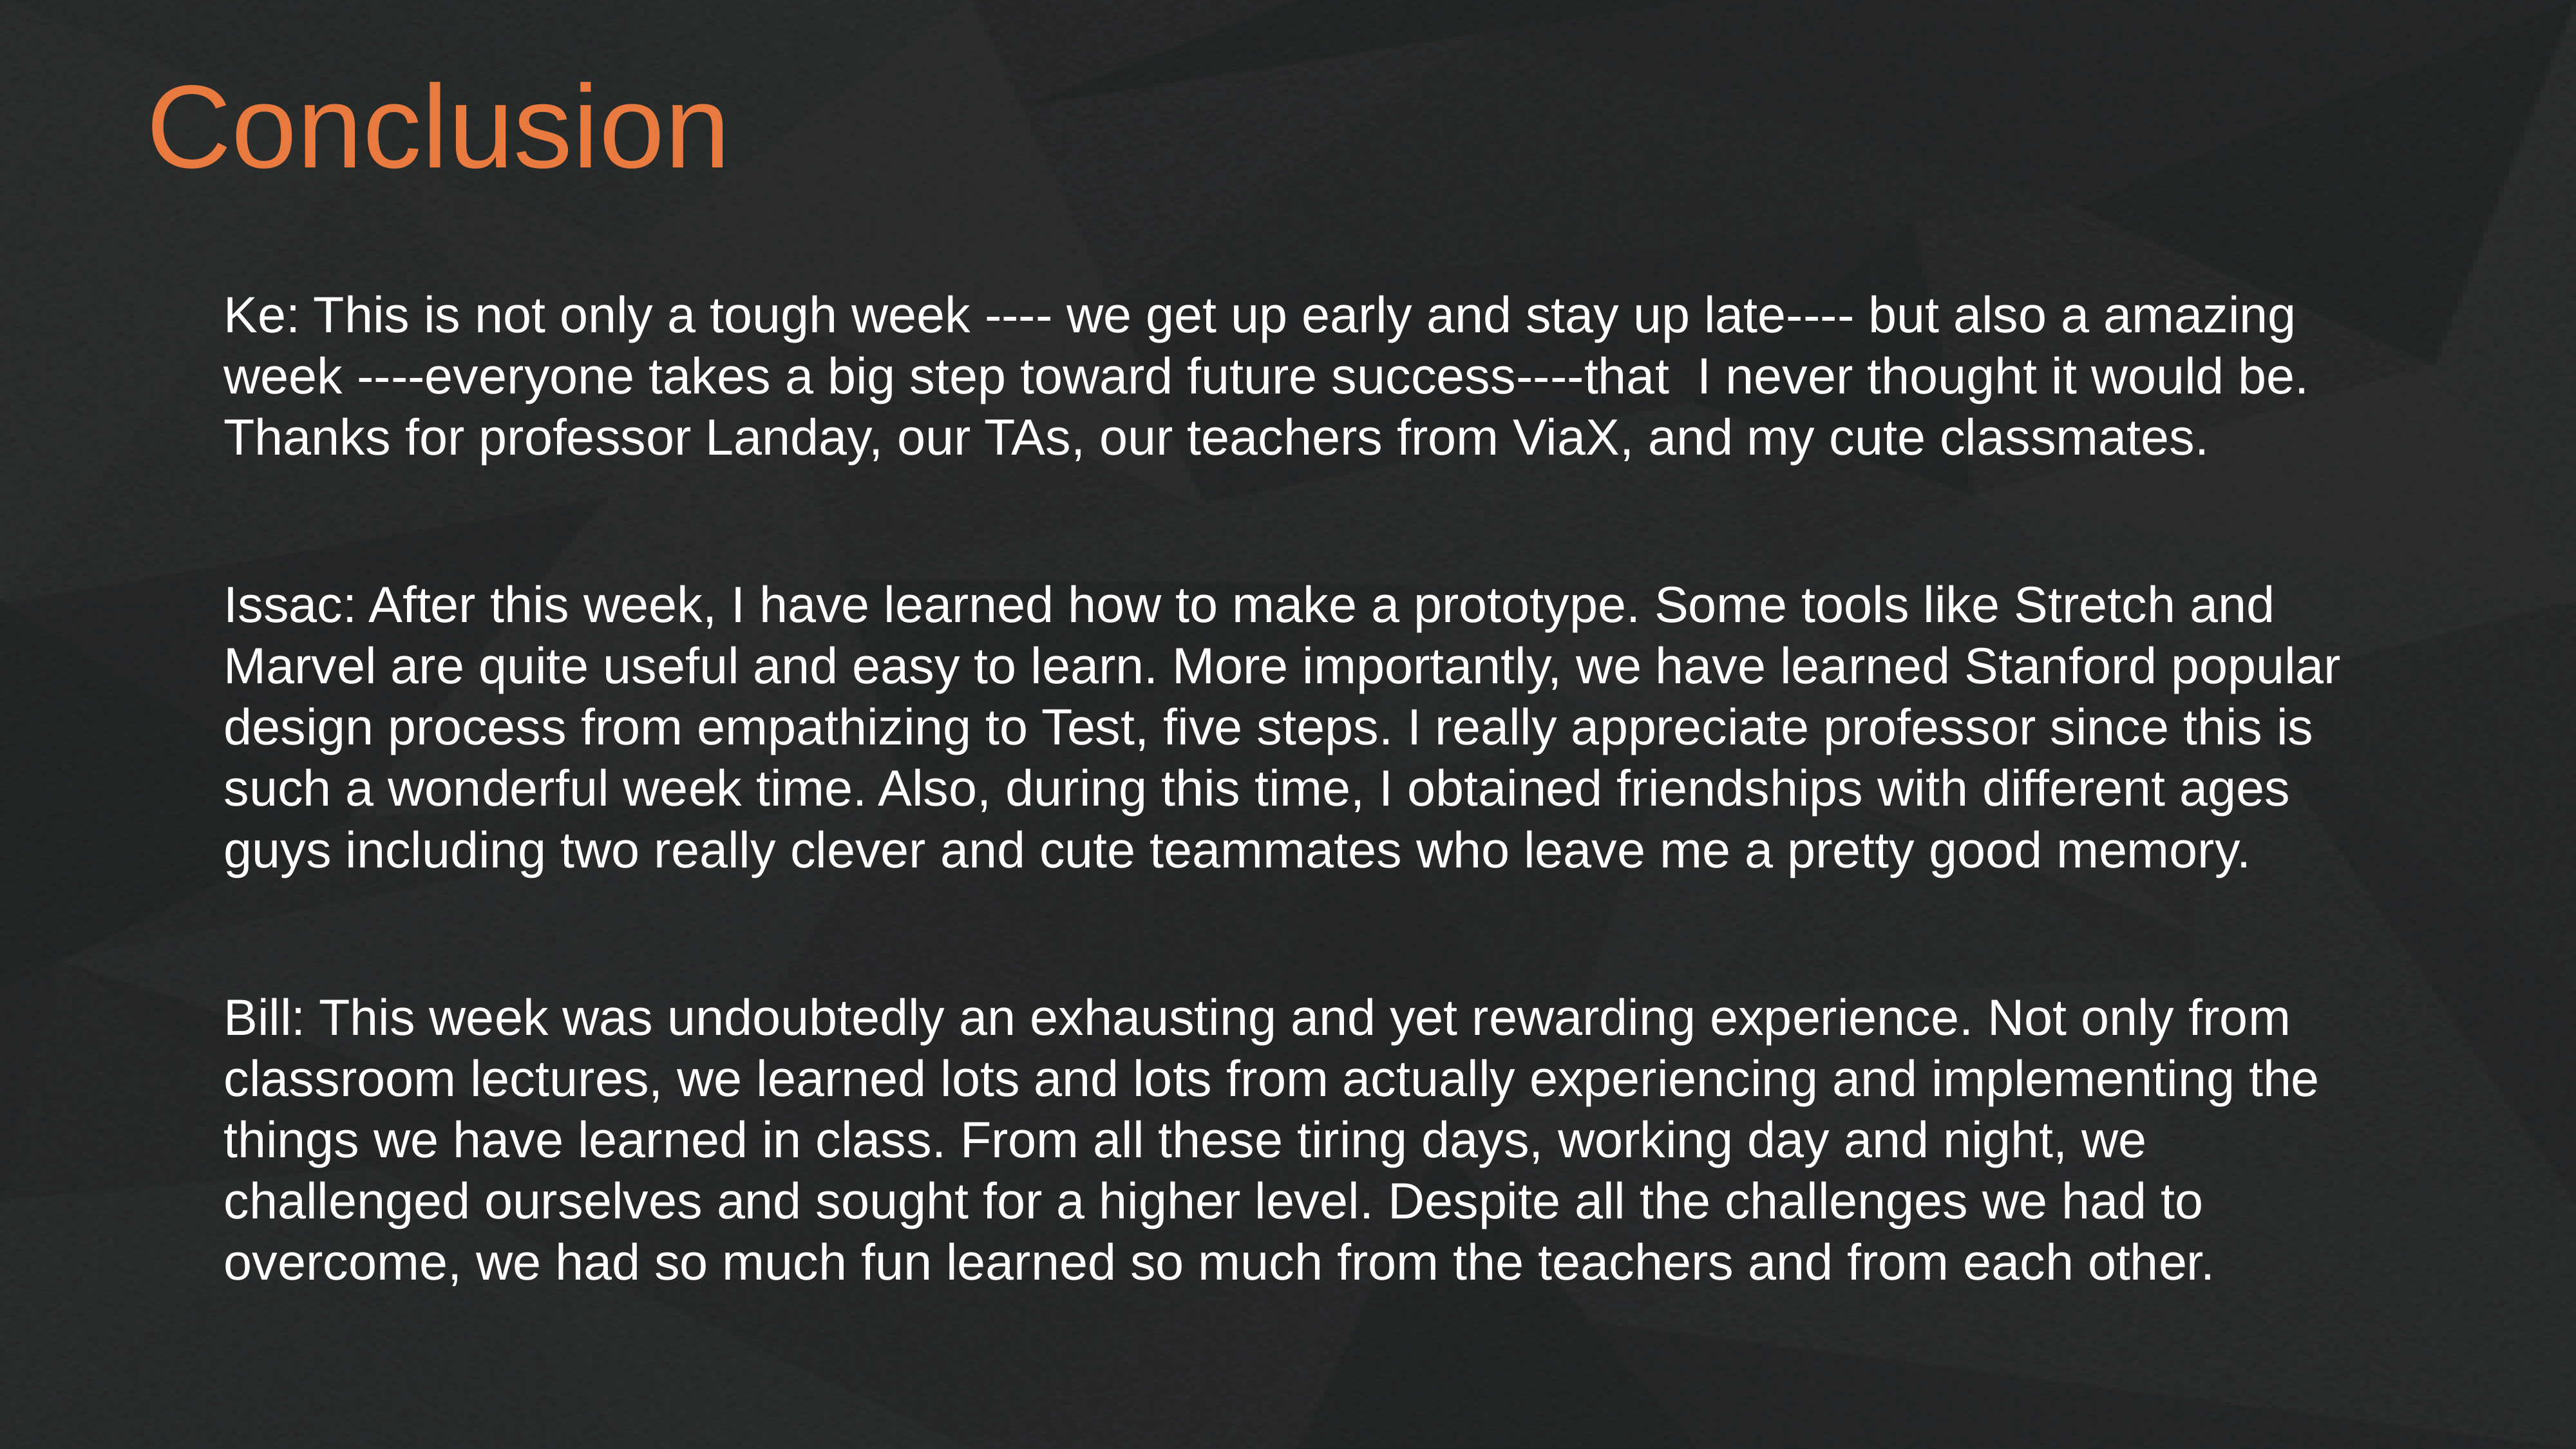

# Conclusion
Ke: This is not only a tough week ---- we get up early and stay up late---- but also a amazing week ----everyone takes a big step toward future success----that  I never thought it would be. Thanks for professor Landay, our TAs, our teachers from ViaX, and my cute classmates.

Issac: After this week, I have learned how to make a prototype. Some tools like Stretch and Marvel are quite useful and easy to learn. More importantly, we have learned Stanford popular design process from empathizing to Test, five steps. I really appreciate professor since this is such a wonderful week time. Also, during this time, I obtained friendships with different ages guys including two really clever and cute teammates who leave me a pretty good memory.

Bill: This week was undoubtedly an exhausting and yet rewarding experience. Not only from classroom lectures, we learned lots and lots from actually experiencing and implementing the things we have learned in class. From all these tiring days, working day and night, we challenged ourselves and sought for a higher level. Despite all the challenges we had to overcome, we had so much fun learned so much from the teachers and from each other.